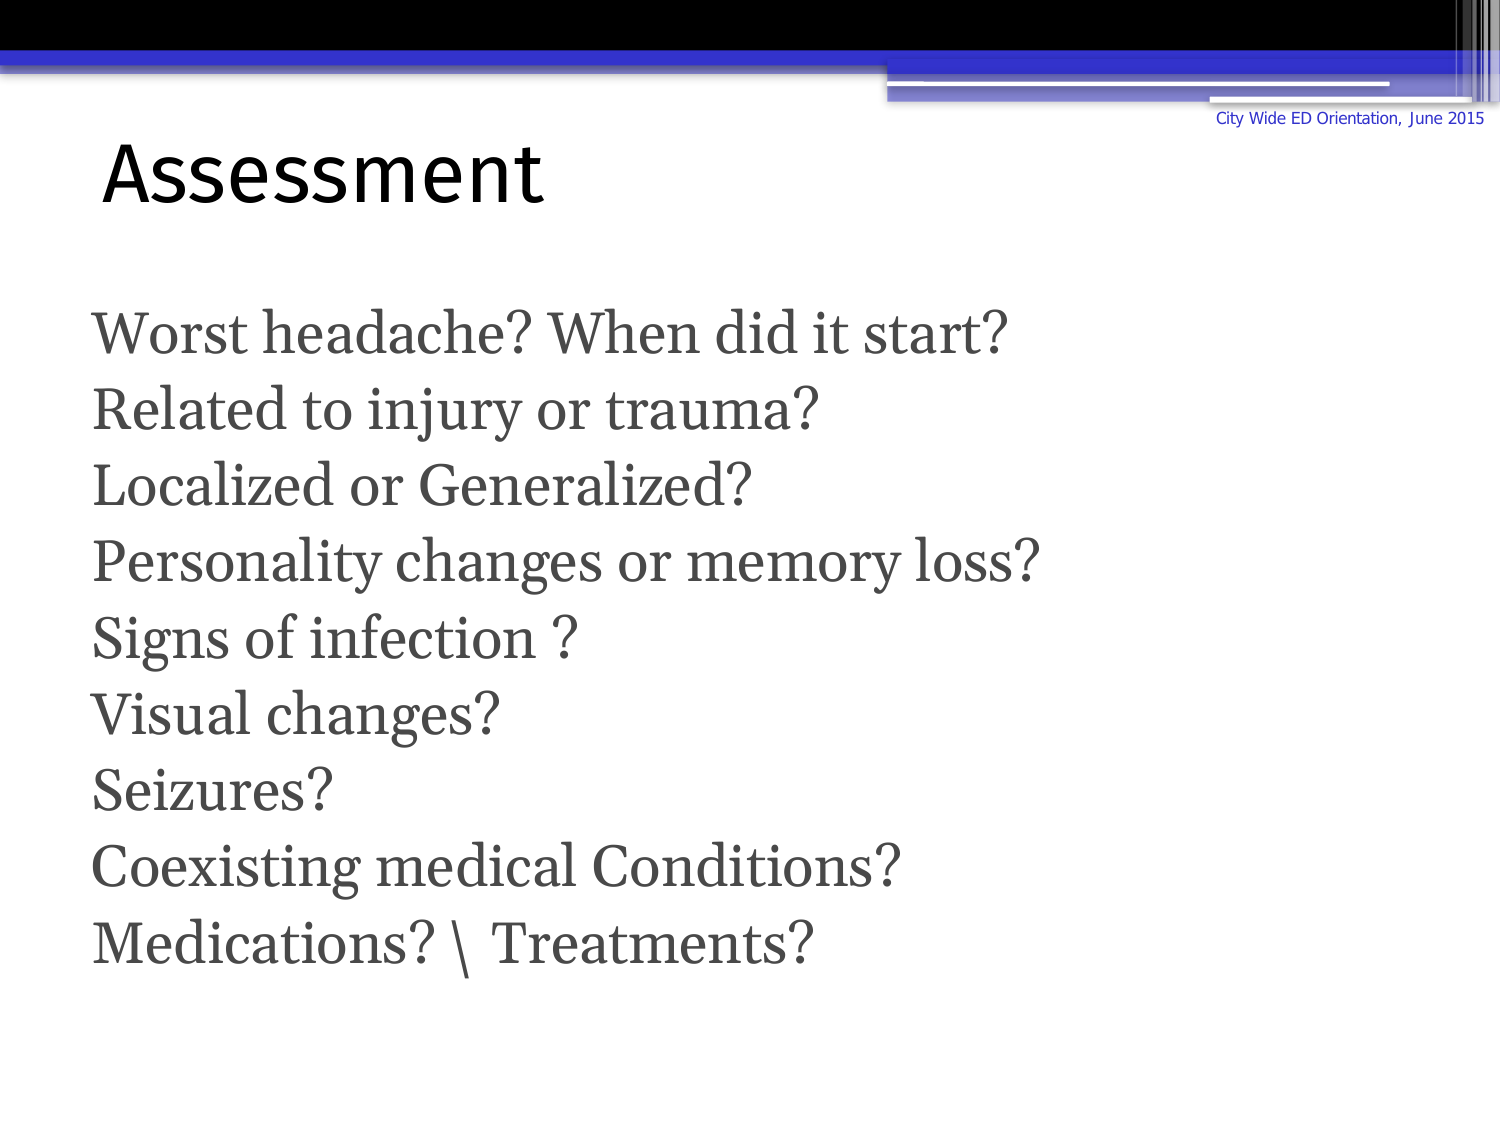

# Assessment
City Wide ED Orientation, June 2015
Worst headache? When did it start?
Related to injury or trauma?
Localized or Generalized?
Personality changes or memory loss?
Signs of infection ?
Visual changes?
Seizures?
Coexisting medical Conditions?
Medications? \ Treatments?